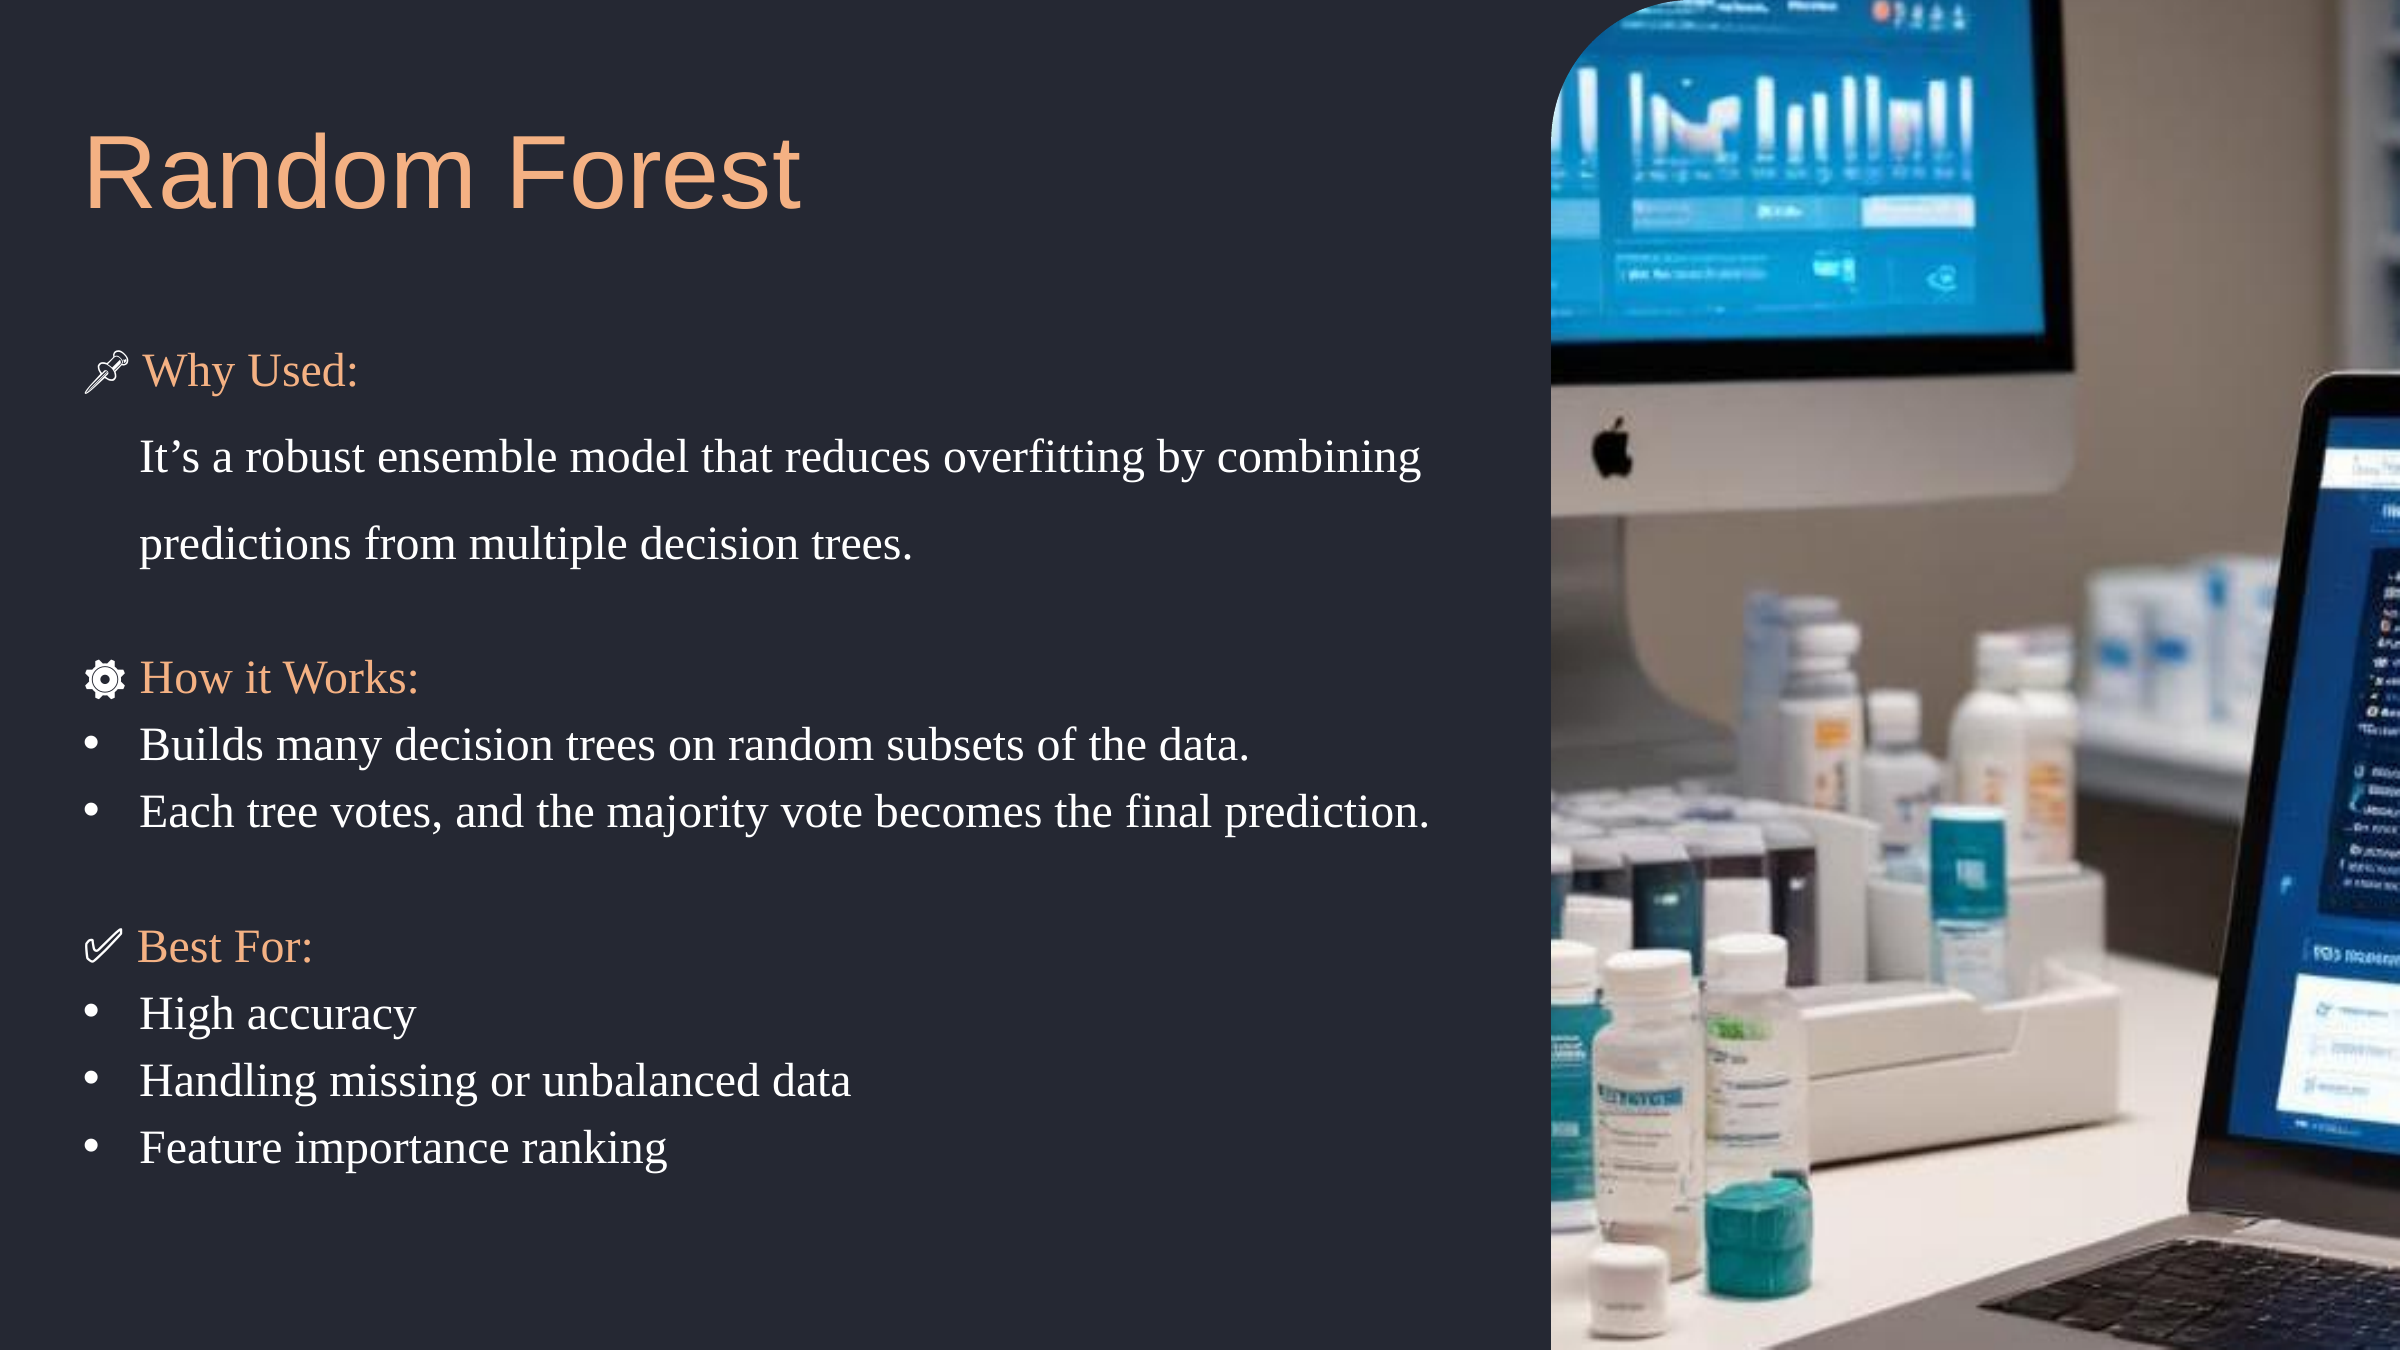

Random Forest
📌 Why Used:
It’s a robust ensemble model that reduces overfitting by combining predictions from multiple decision trees.

⚙️ How it Works:
Builds many decision trees on random subsets of the data.
Each tree votes, and the majority vote becomes the final prediction.

✅ Best For:
High accuracy
Handling missing or unbalanced data
Feature importance ranking